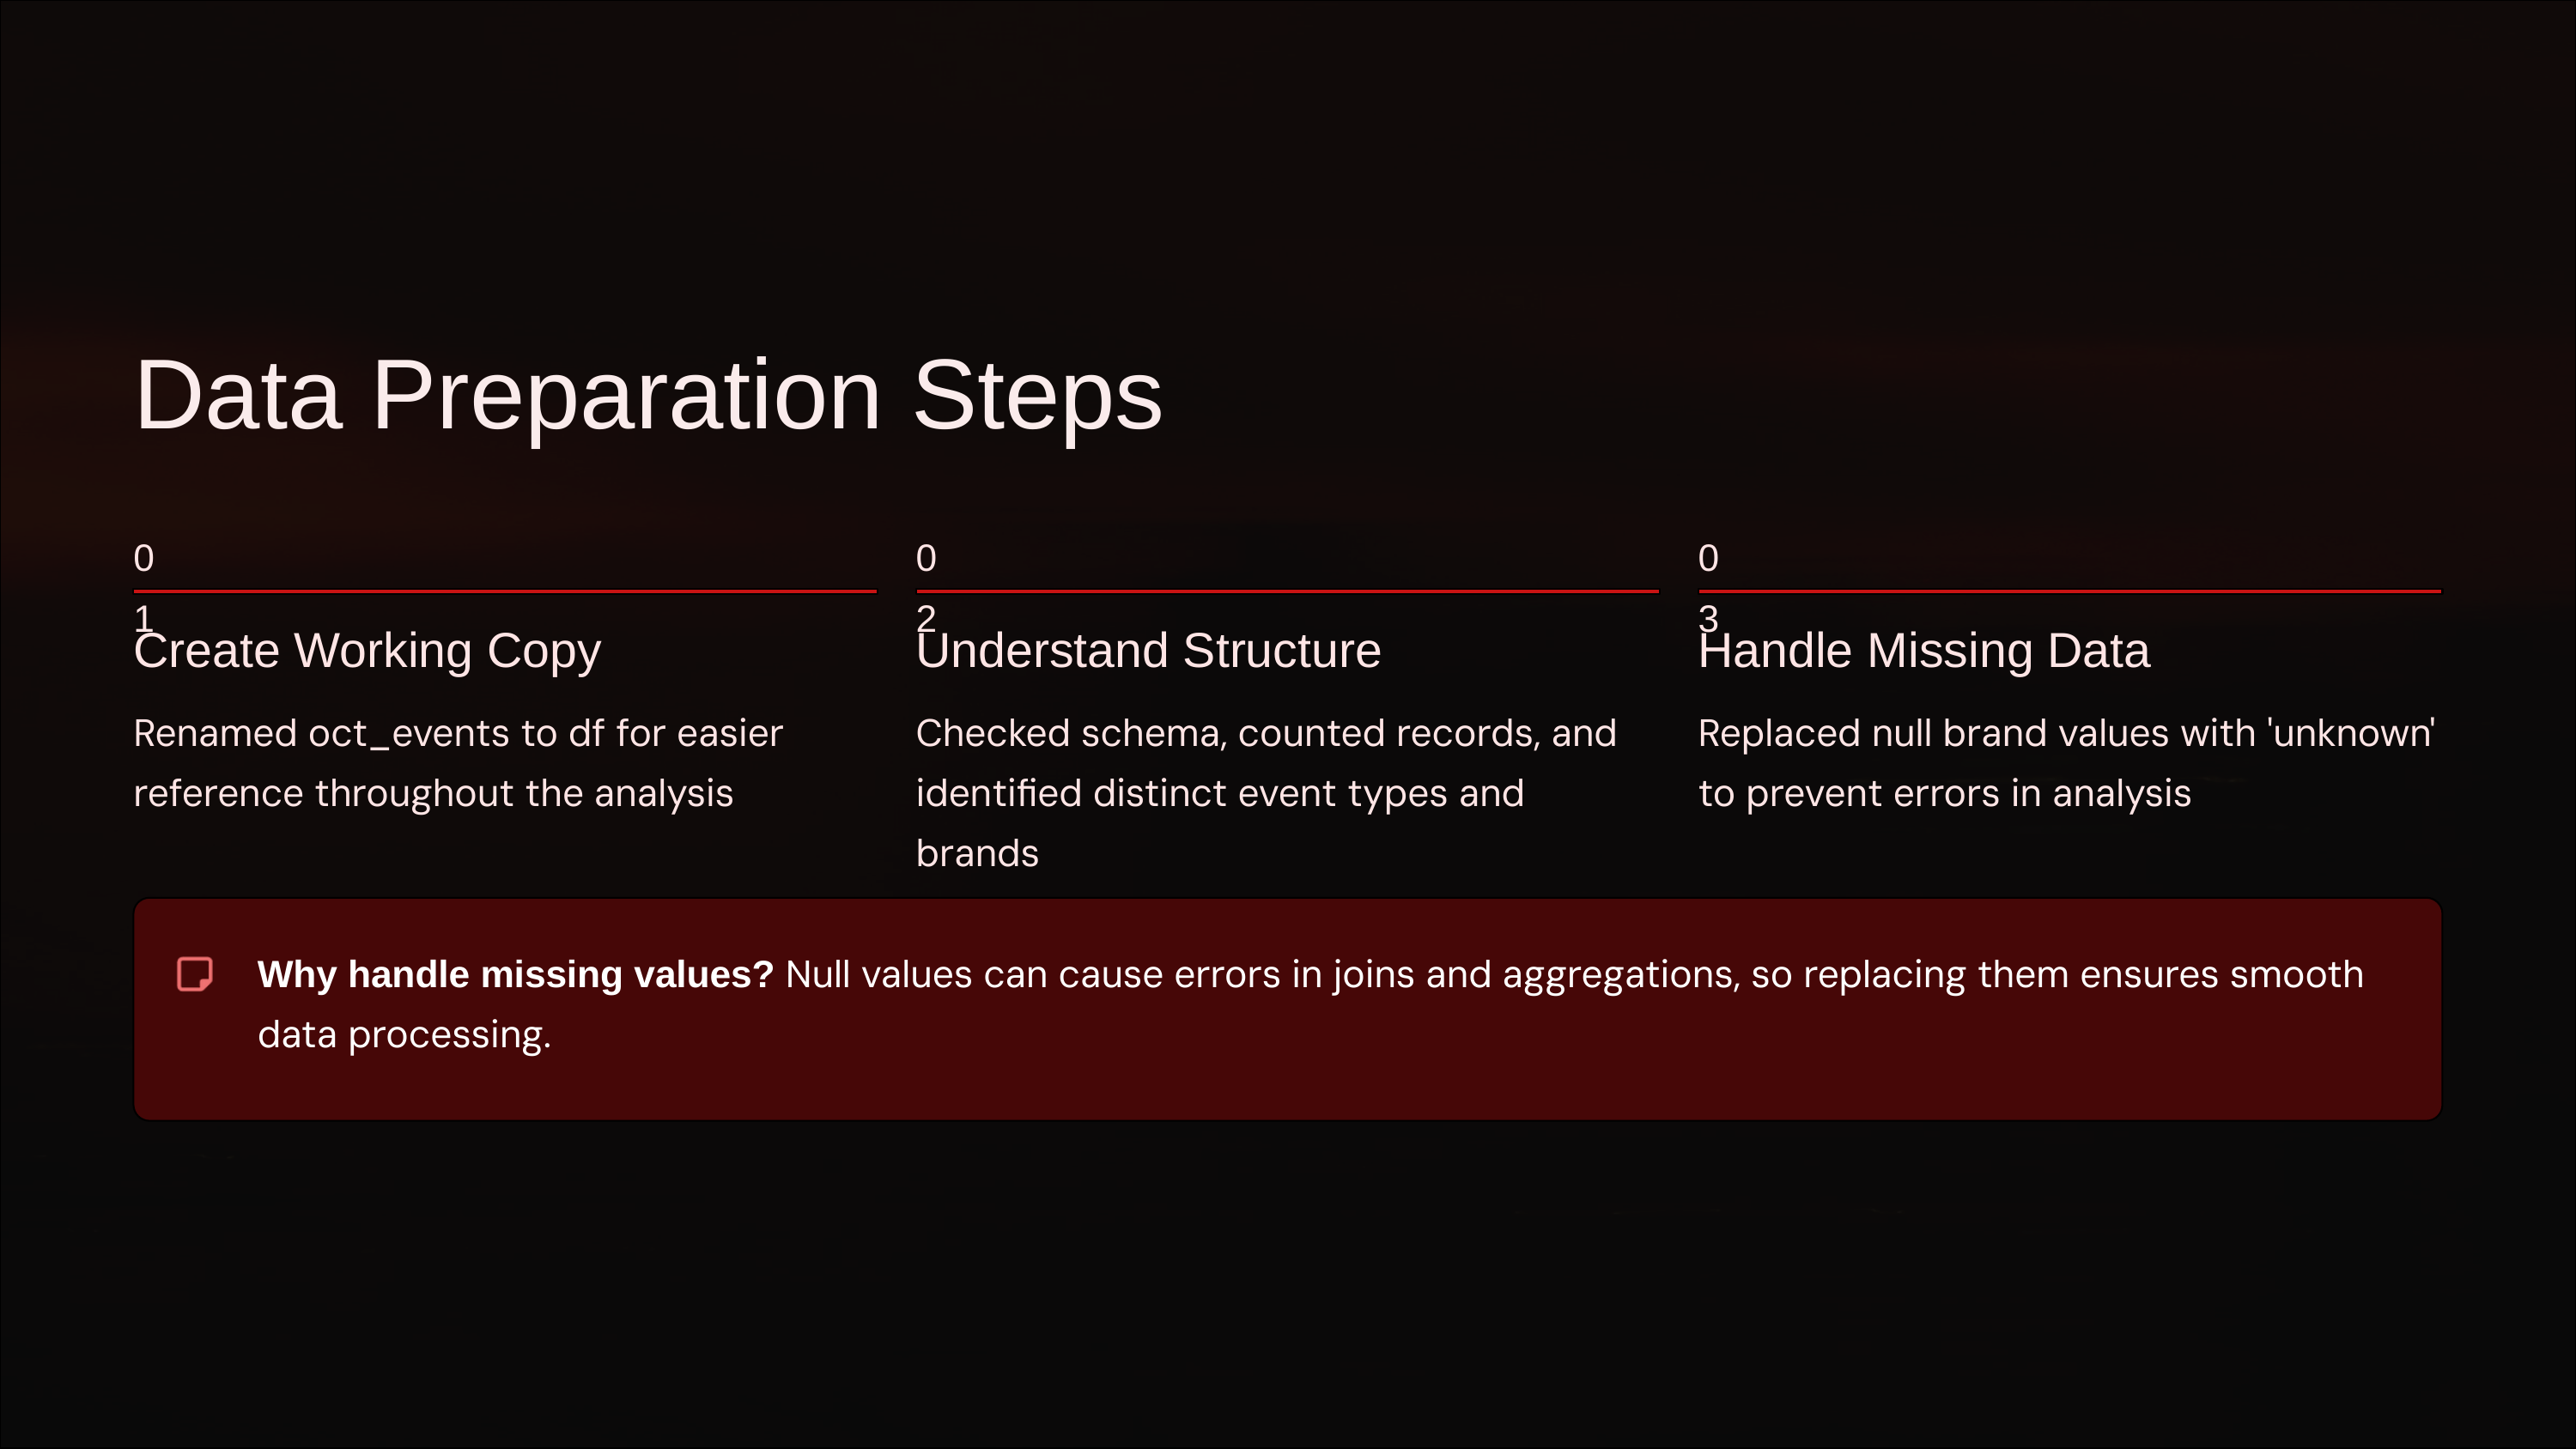

Data Preparation Steps
01
02
03

Create Working Copy
Understand Structure
Handle Missing Data
Renamed oct_events to df for easier reference throughout the analysis
Checked schema, counted records, and identified distinct event types and brands
Replaced null brand values with 'unknown' to prevent errors in analysis

Why handle missing values? Null values can cause errors in joins and aggregations, so replacing them ensures smooth data processing.